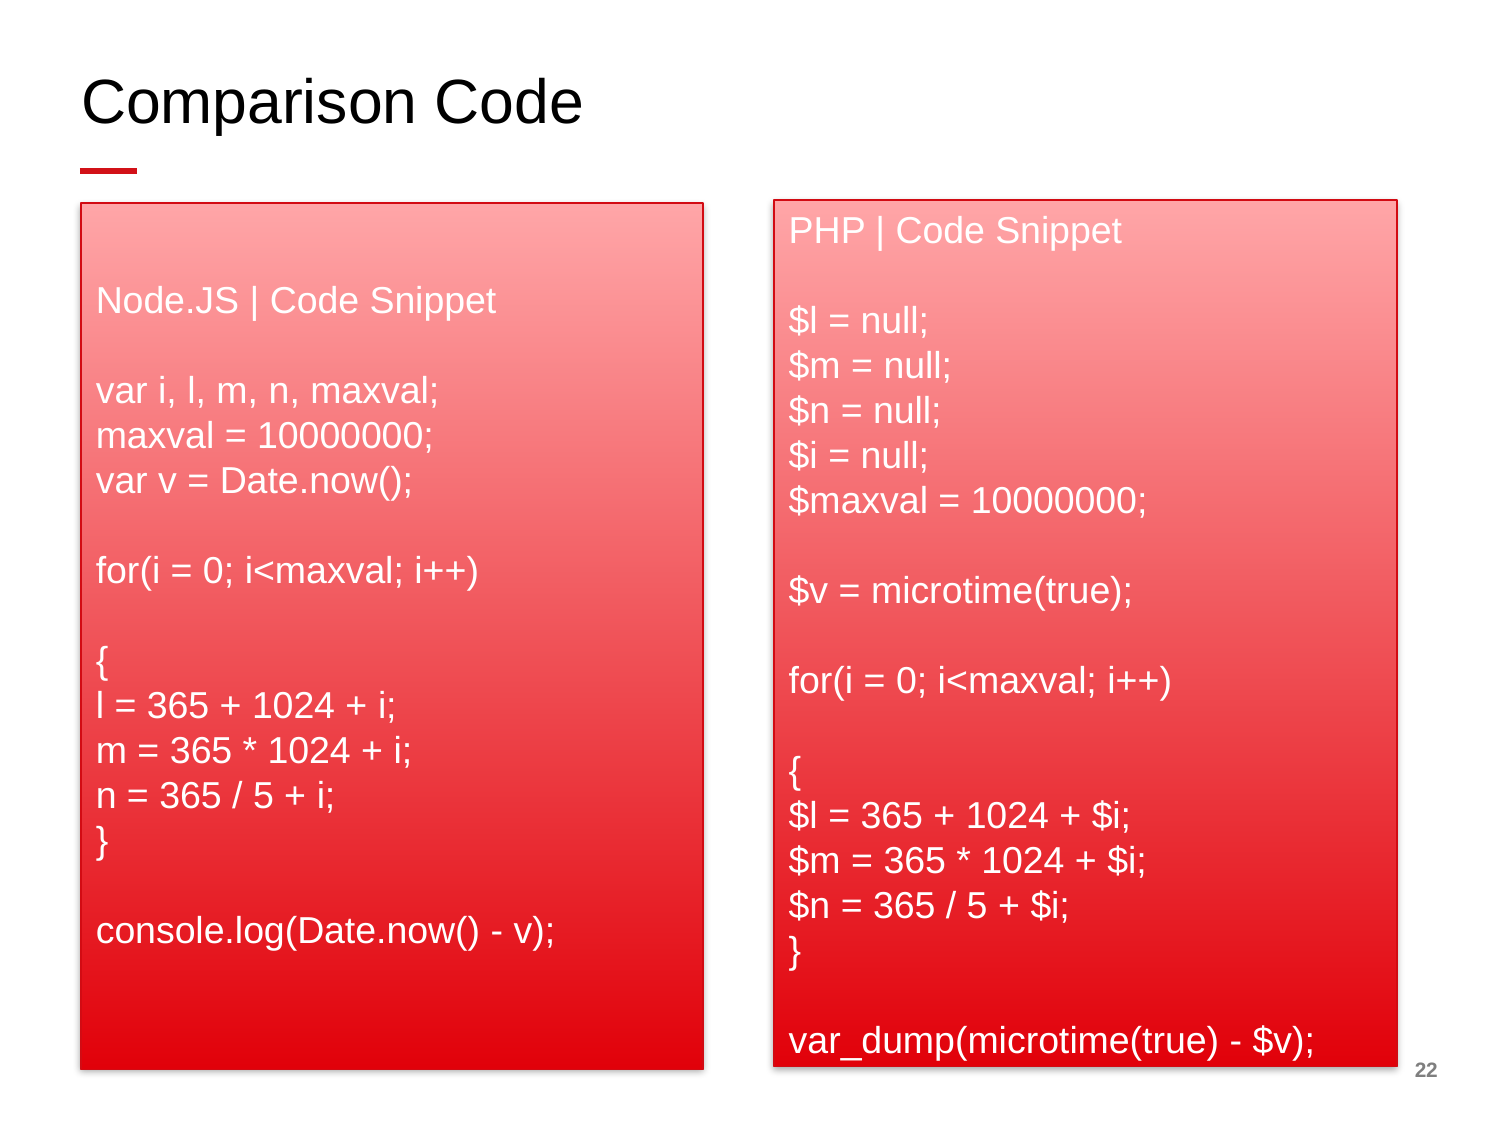

# Comparison Code
PHP | Code Snippet

$l = null;
$m = null;
$n = null;
$i = null;
$maxval = 10000000;

$v = microtime(true);

for(i = 0; i<maxval; i++)

{
$l = 365 + 1024 + $i;
$m = 365 * 1024 + $i;
$n = 365 / 5 + $i;
}

var_dump(microtime(true) - $v);
Node.JS | Code Snippet

var i, l, m, n, maxval;
maxval = 10000000;
var v = Date.now();

for(i = 0; i<maxval; i++)

{
l = 365 + 1024 + i;
m = 365 * 1024 + i;
n = 365 / 5 + i;
}

console.log(Date.now() - v);